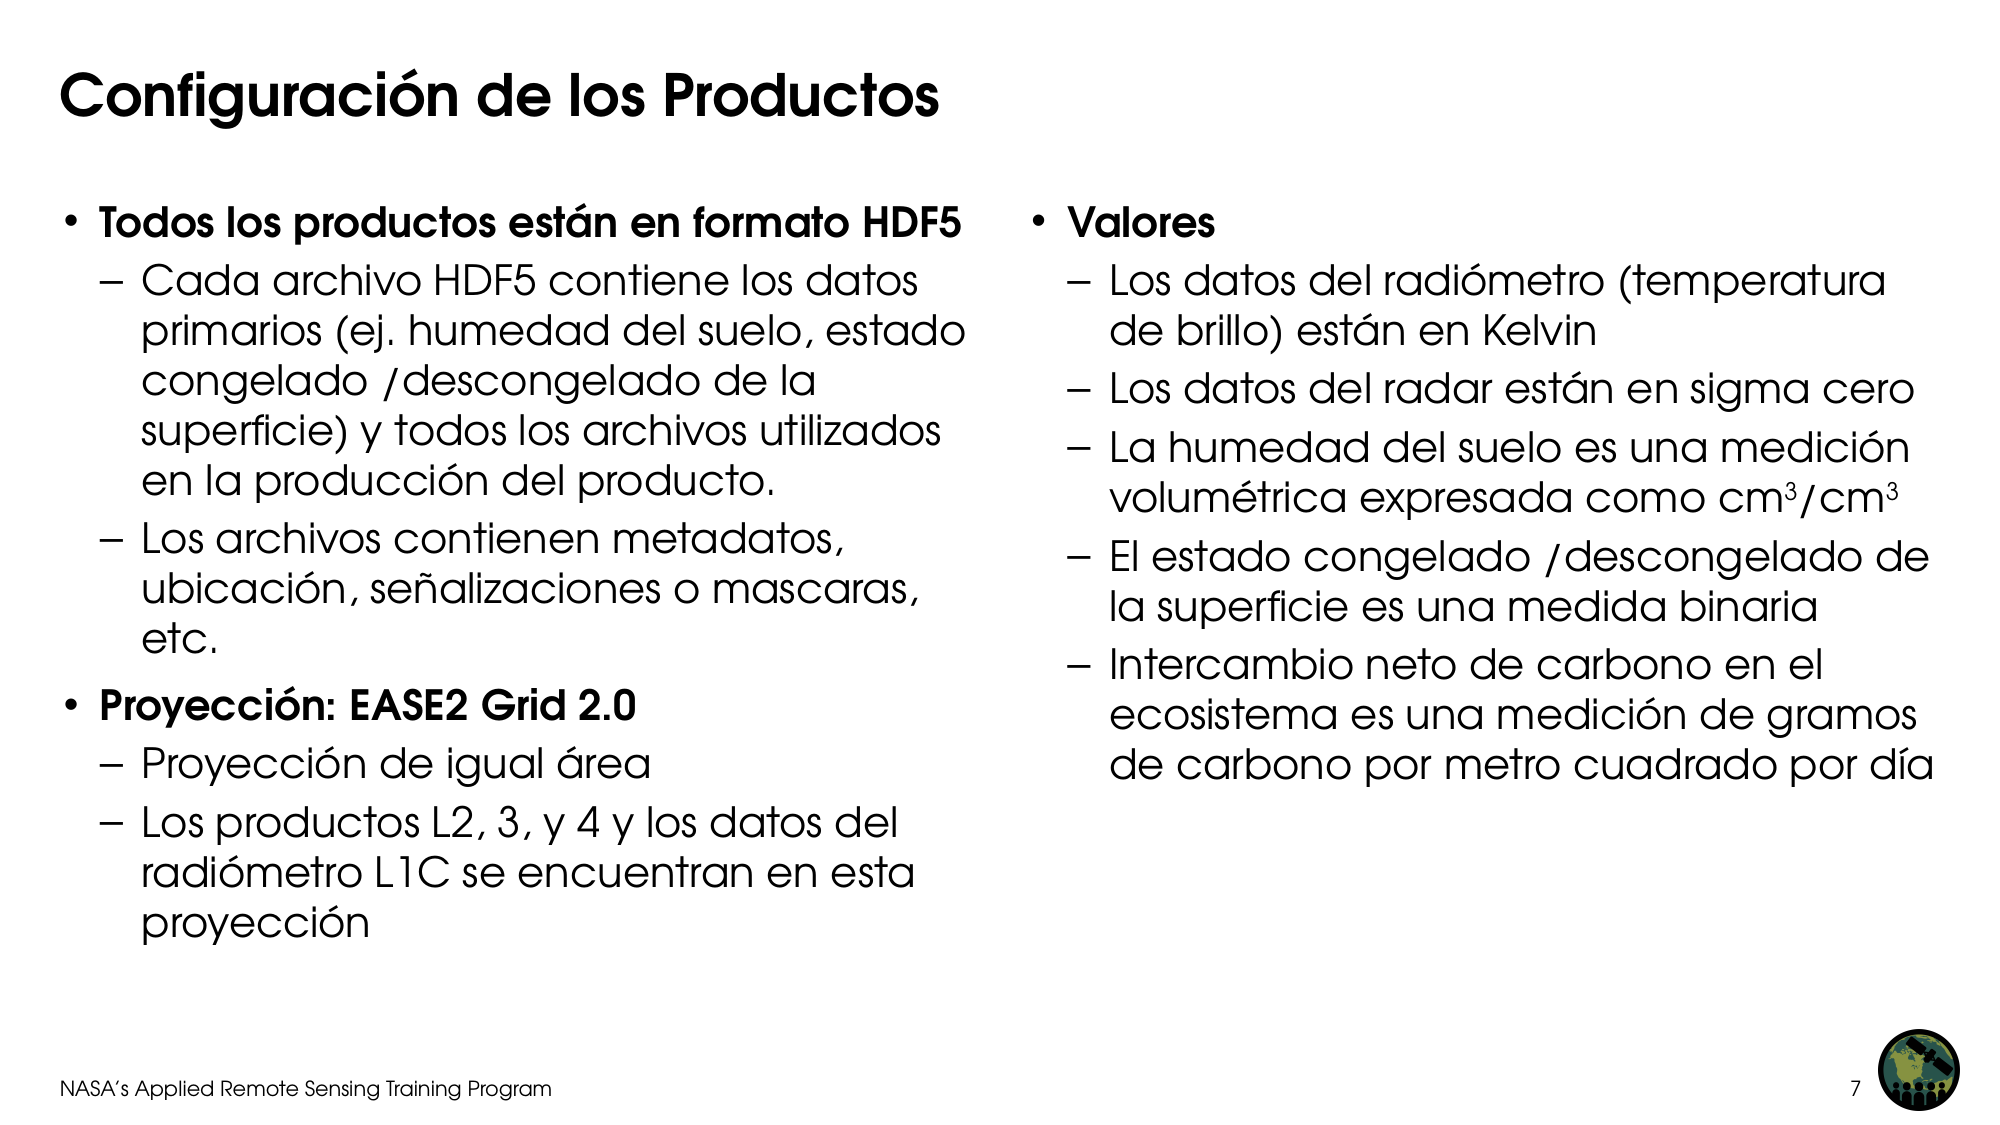

# Configuración de los Productos
Valores
Los datos del radiómetro (temperatura de brillo) están en Kelvin
Los datos del radar están en sigma cero
La humedad del suelo es una medición volumétrica expresada como cm3/cm3
El estado congelado /descongelado de la superficie es una medida binaria
Intercambio neto de carbono en el ecosistema es una medición de gramos de carbono por metro cuadrado por día
Todos los productos están en formato HDF5
Cada archivo HDF5 contiene los datos primarios (ej. humedad del suelo, estado congelado /descongelado de la superficie) y todos los archivos utilizados en la producción del producto.
Los archivos contienen metadatos, ubicación, señalizaciones o mascaras, etc.
Proyección: EASE2 Grid 2.0
Proyección de igual área
Los productos L2, 3, y 4 y los datos del radiómetro L1C se encuentran en esta proyección